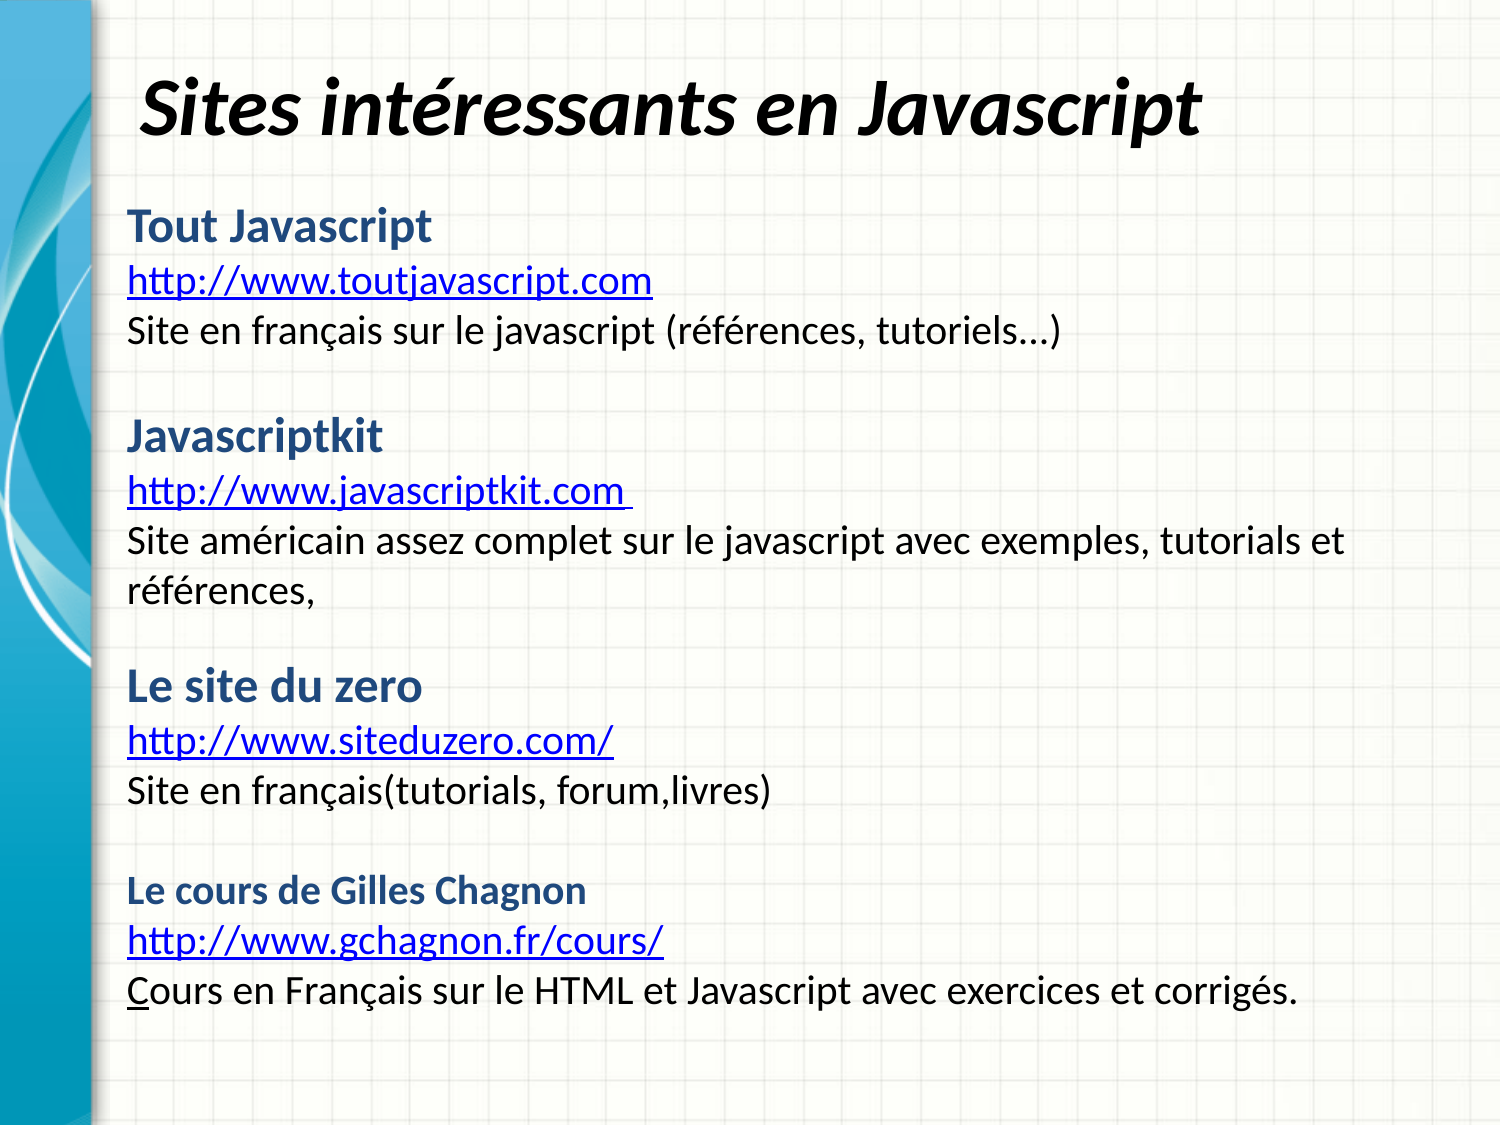

# Sites intéressants en Javascript
Tout Javascript
http://www.toutjavascript.com
Site en français sur le javascript (références, tutoriels...)

Javascriptkit
http://www.javascriptkit.com
Site américain assez complet sur le javascript avec exemples, tutorials et références,

Le site du zero
http://www.siteduzero.com/
Site en français(tutorials, forum,livres)

Le cours de Gilles Chagnon
http://www.gchagnon.fr/cours/
Cours en Français sur le HTML et Javascript avec exercices et corrigés.